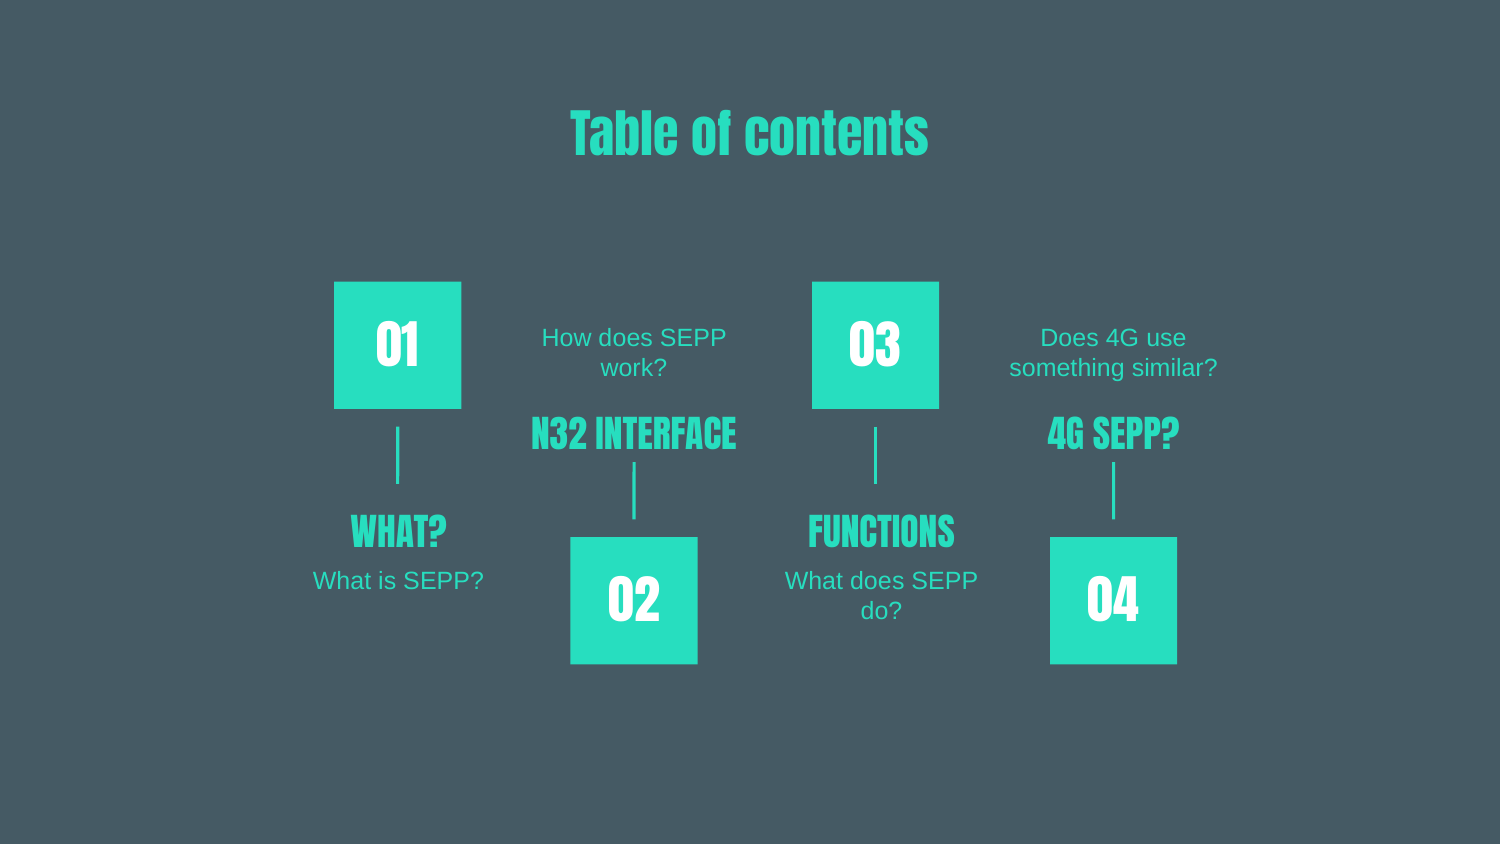

# Table of contents
How does SEPP work?
Does 4G use something similar?
01
03
N32 INTERFACE
4G SEPP?
WHAT?
FUNCTIONS
02
04
What is SEPP?
What does SEPP do?